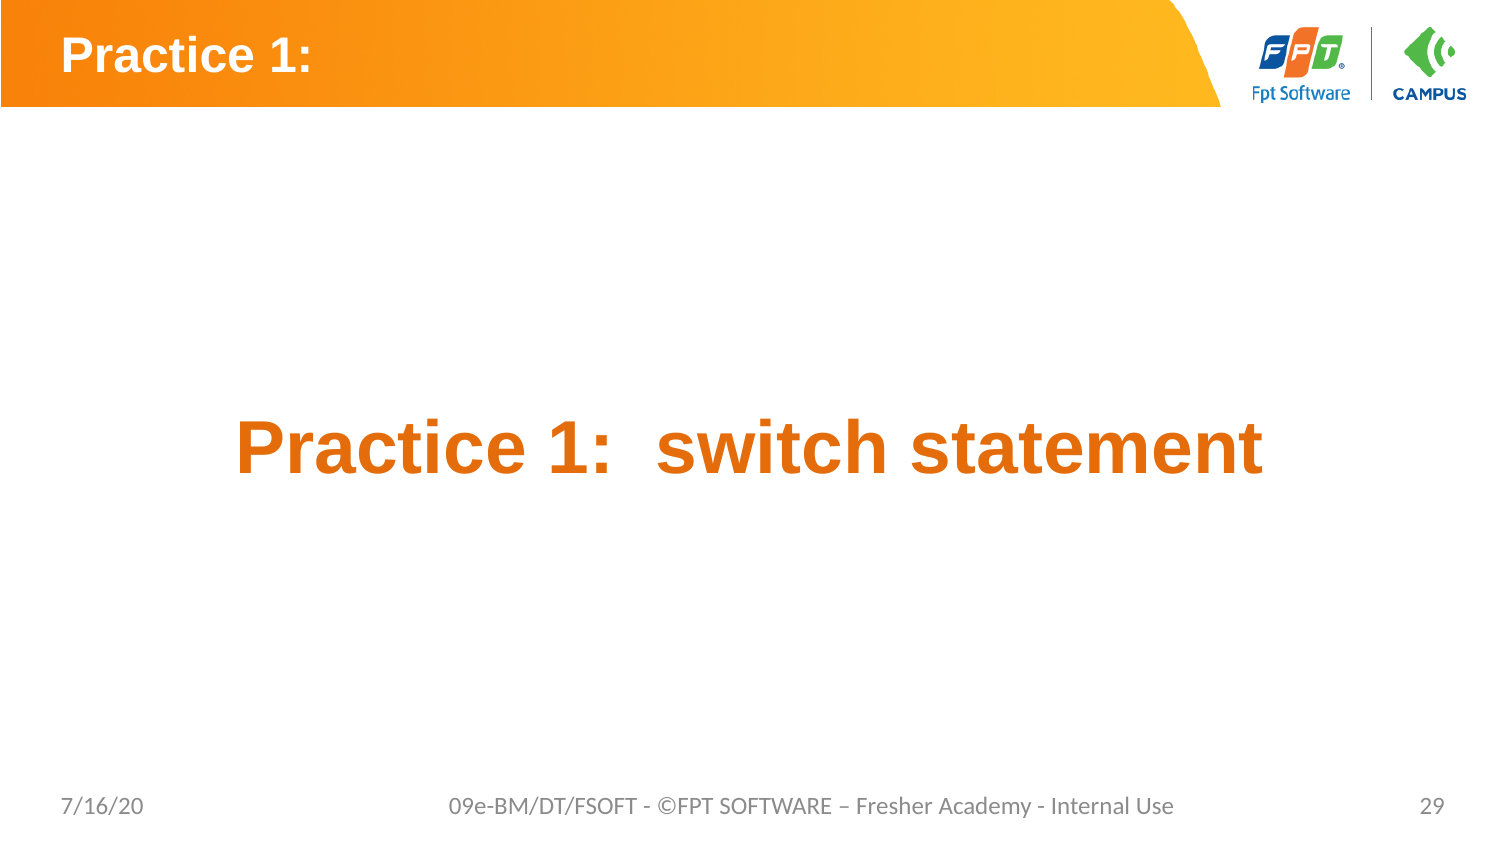

# Practice 1:
Practice 1:  switch statement
7/16/20
09e-BM/DT/FSOFT - ©FPT SOFTWARE – Fresher Academy - Internal Use
29